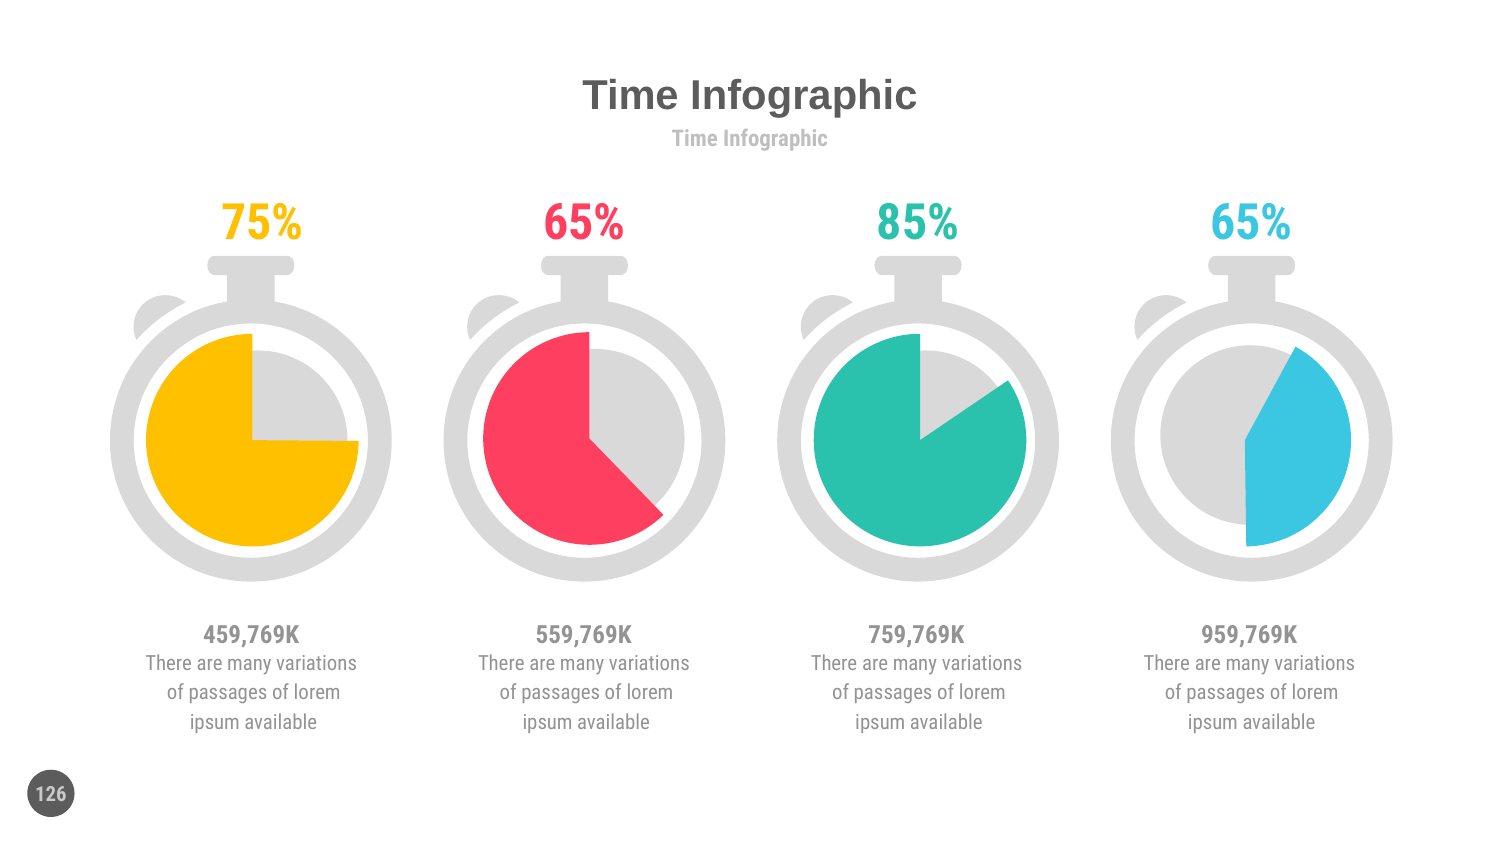

# Time Infographic
Time Infographic
75%
65%
85%
65%

459,769K
There are many variations
 of passages of lorem
 ipsum available
559,769K
There are many variations
 of passages of lorem
 ipsum available
759,769K
There are many variations
 of passages of lorem
 ipsum available
959,769K
There are many variations
 of passages of lorem
 ipsum available
126